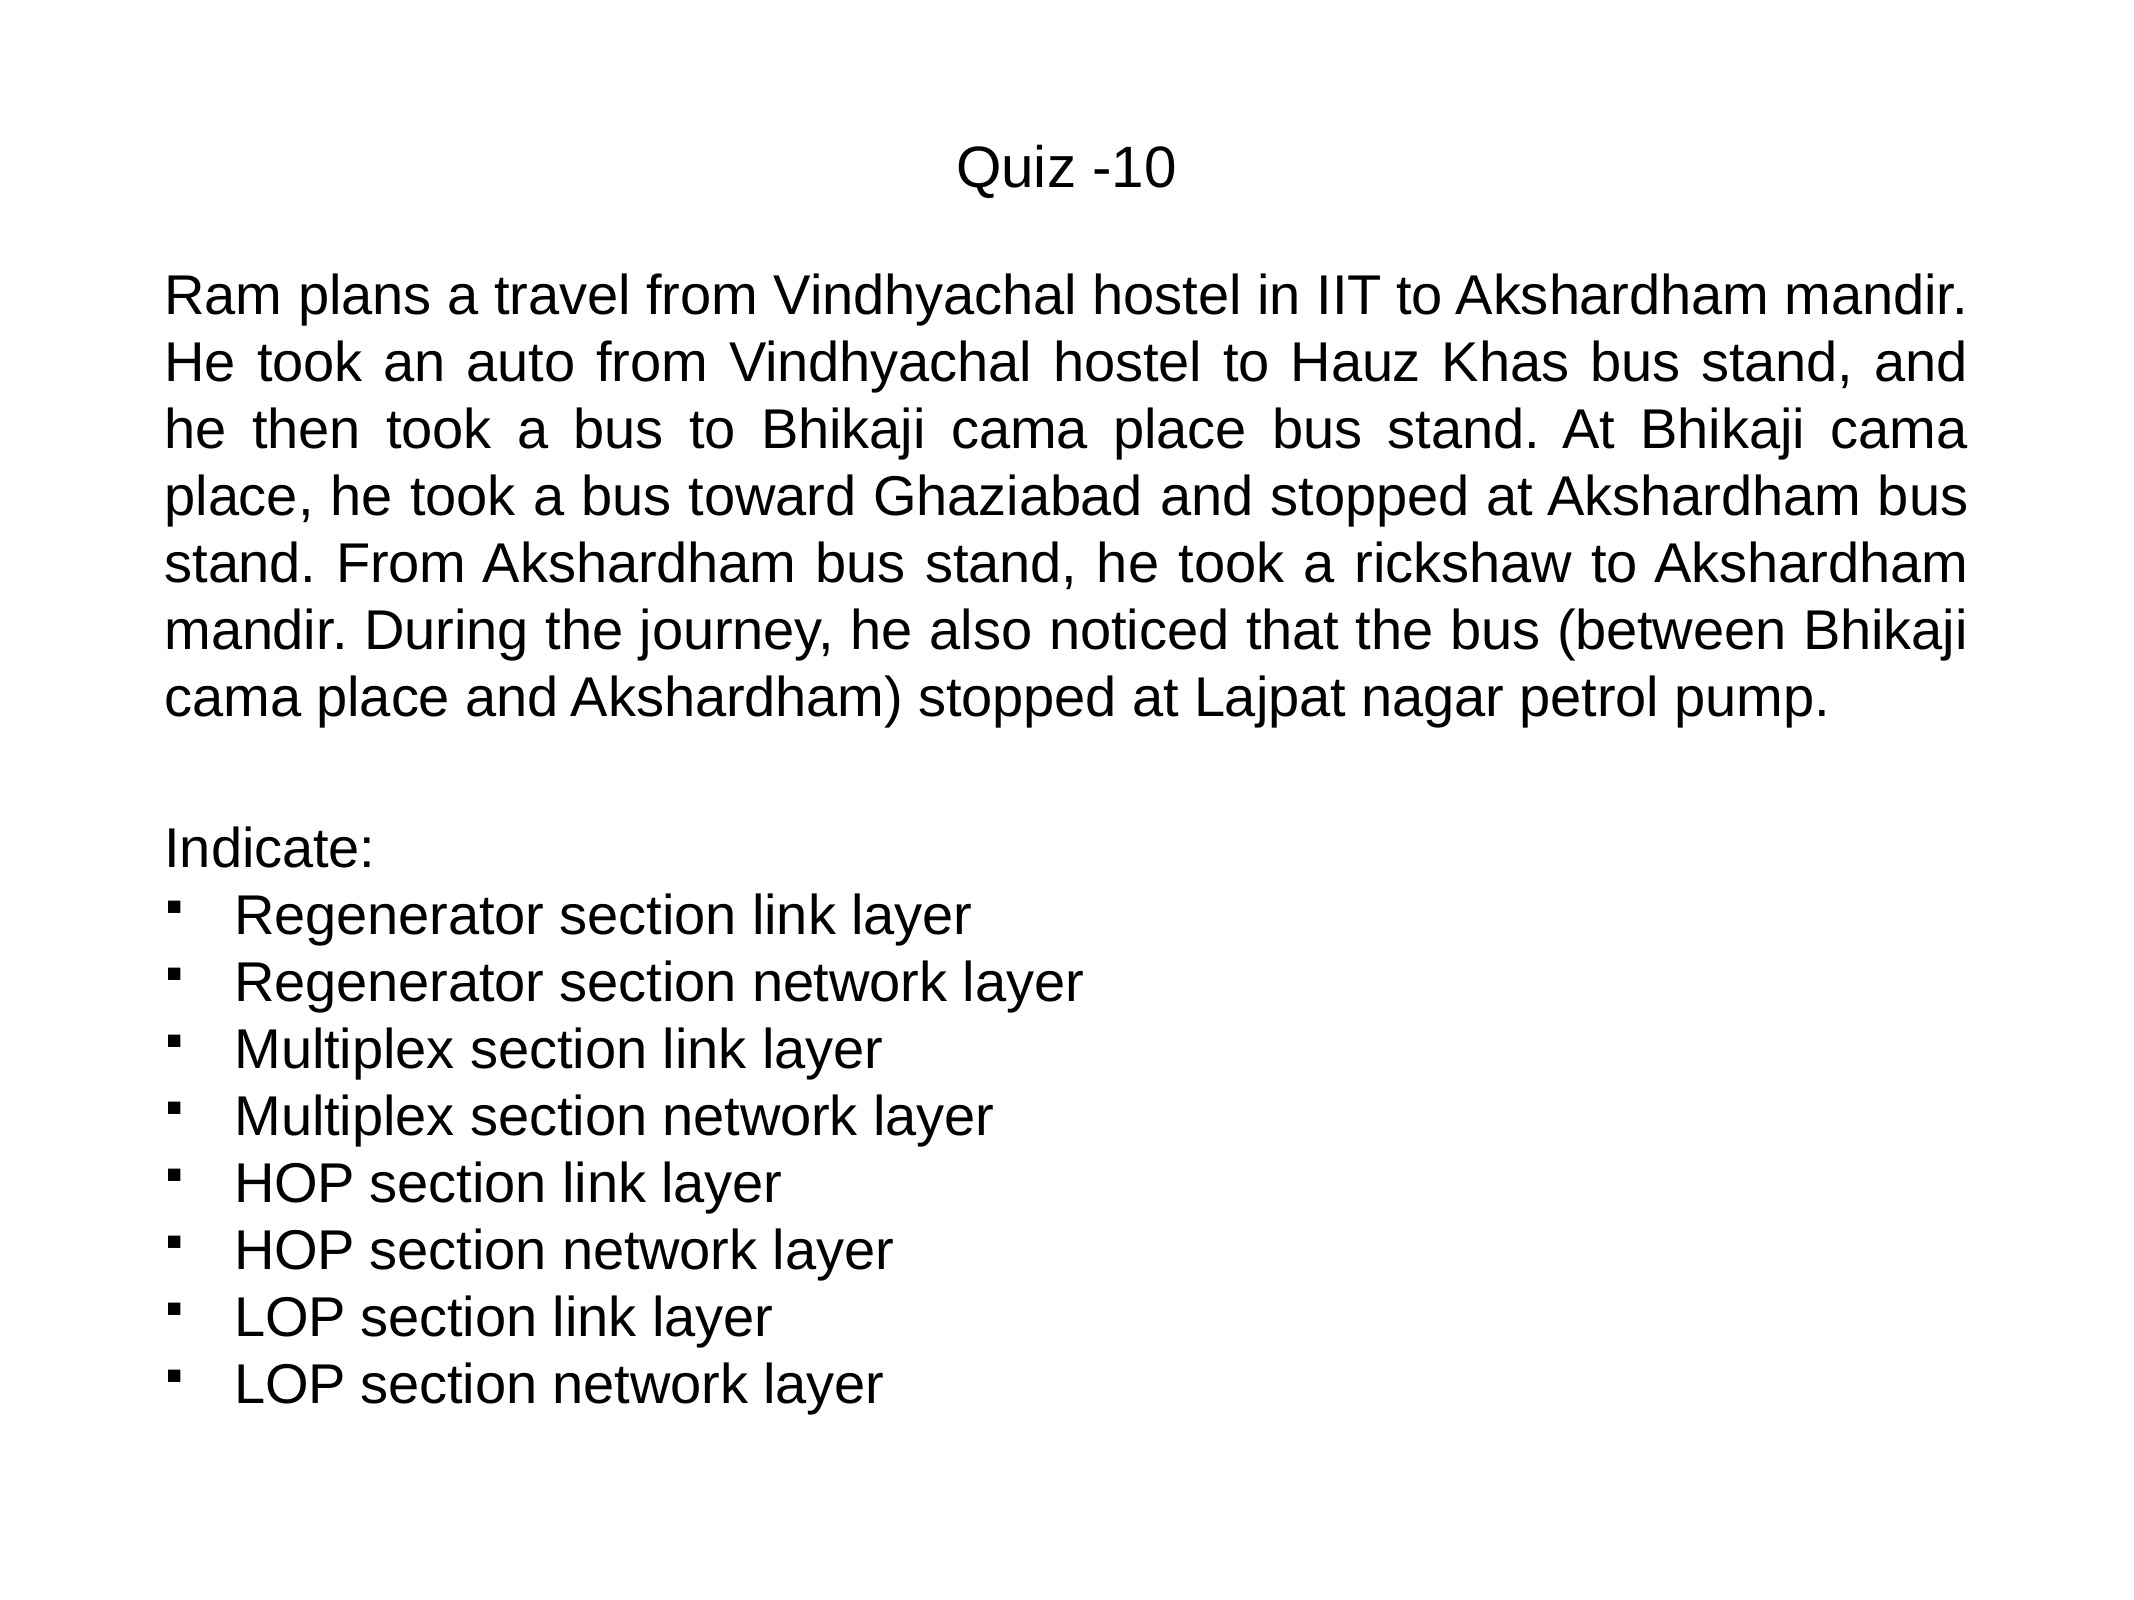

# Quiz -10
Ram plans a travel from Vindhyachal hostel in IIT to Akshardham mandir. He took an auto from Vindhyachal hostel to Hauz Khas bus stand, and he then took a bus to Bhikaji cama place bus stand. At Bhikaji cama place, he took a bus toward Ghaziabad and stopped at Akshardham bus stand. From Akshardham bus stand, he took a rickshaw to Akshardham mandir. During the journey, he also noticed that the bus (between Bhikaji cama place and Akshardham) stopped at Lajpat nagar petrol pump.
Indicate:
Regenerator section link layer
Regenerator section network layer
Multiplex section link layer
Multiplex section network layer
HOP section link layer
HOP section network layer
LOP section link layer
LOP section network layer